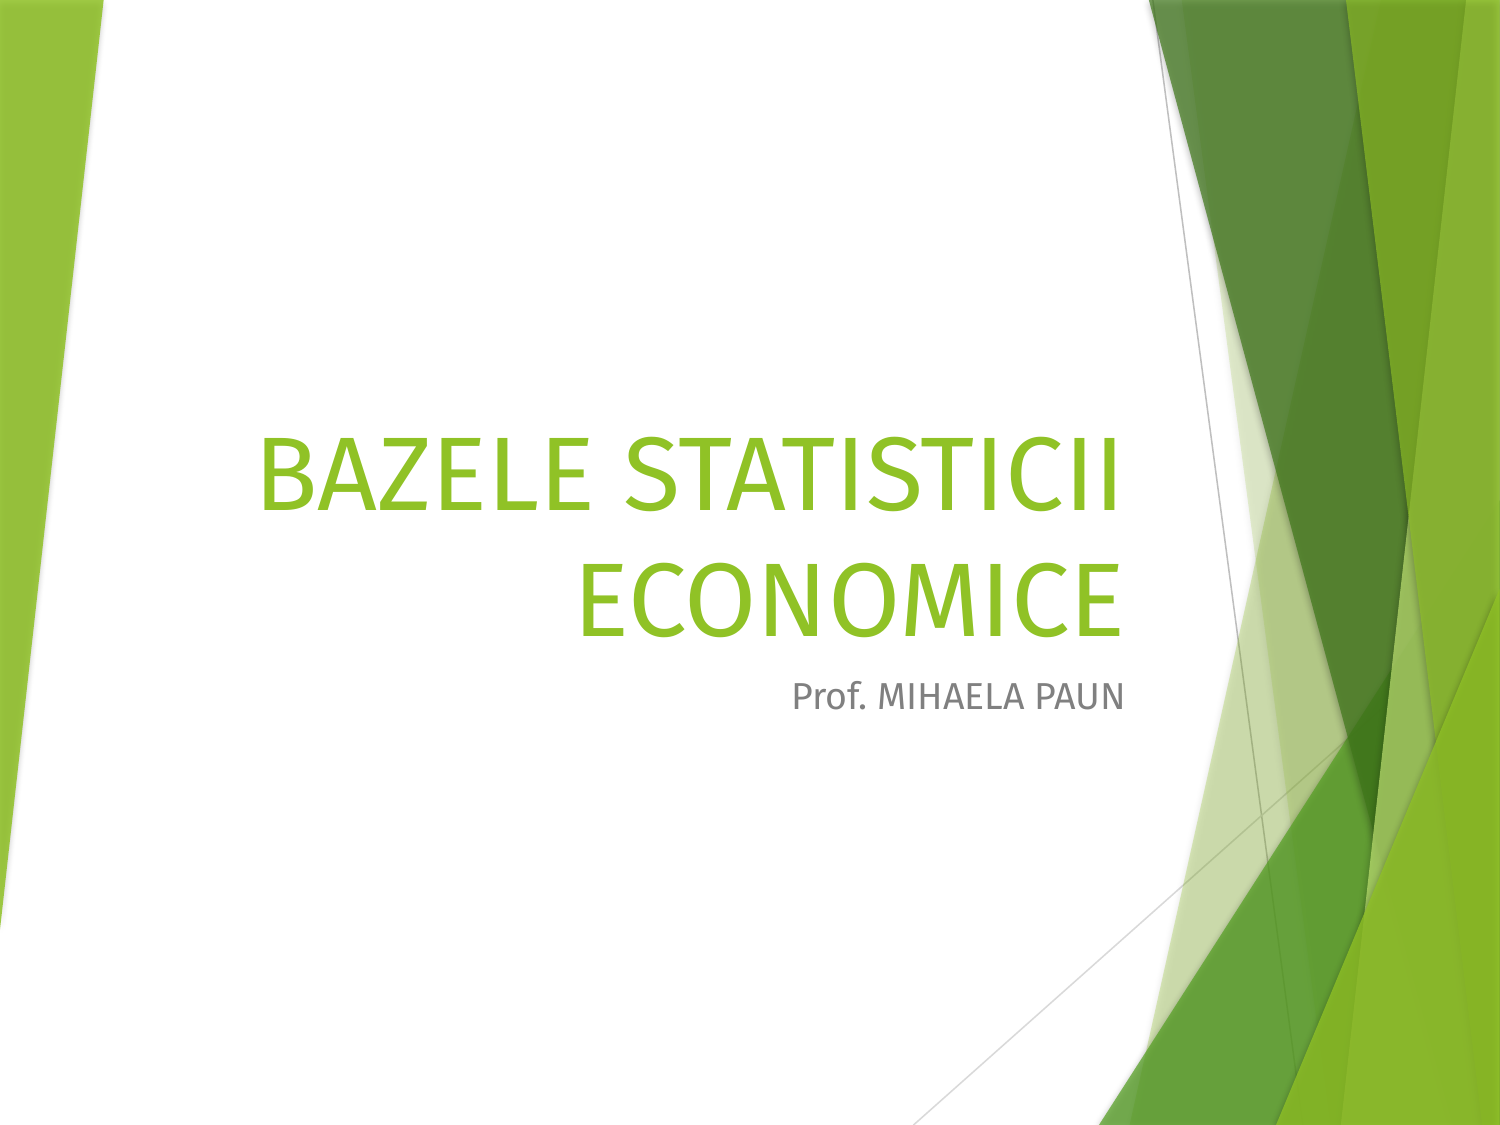

# BAZELE STATISTICII ECONOMICE
Prof. MIHAELA PAUN